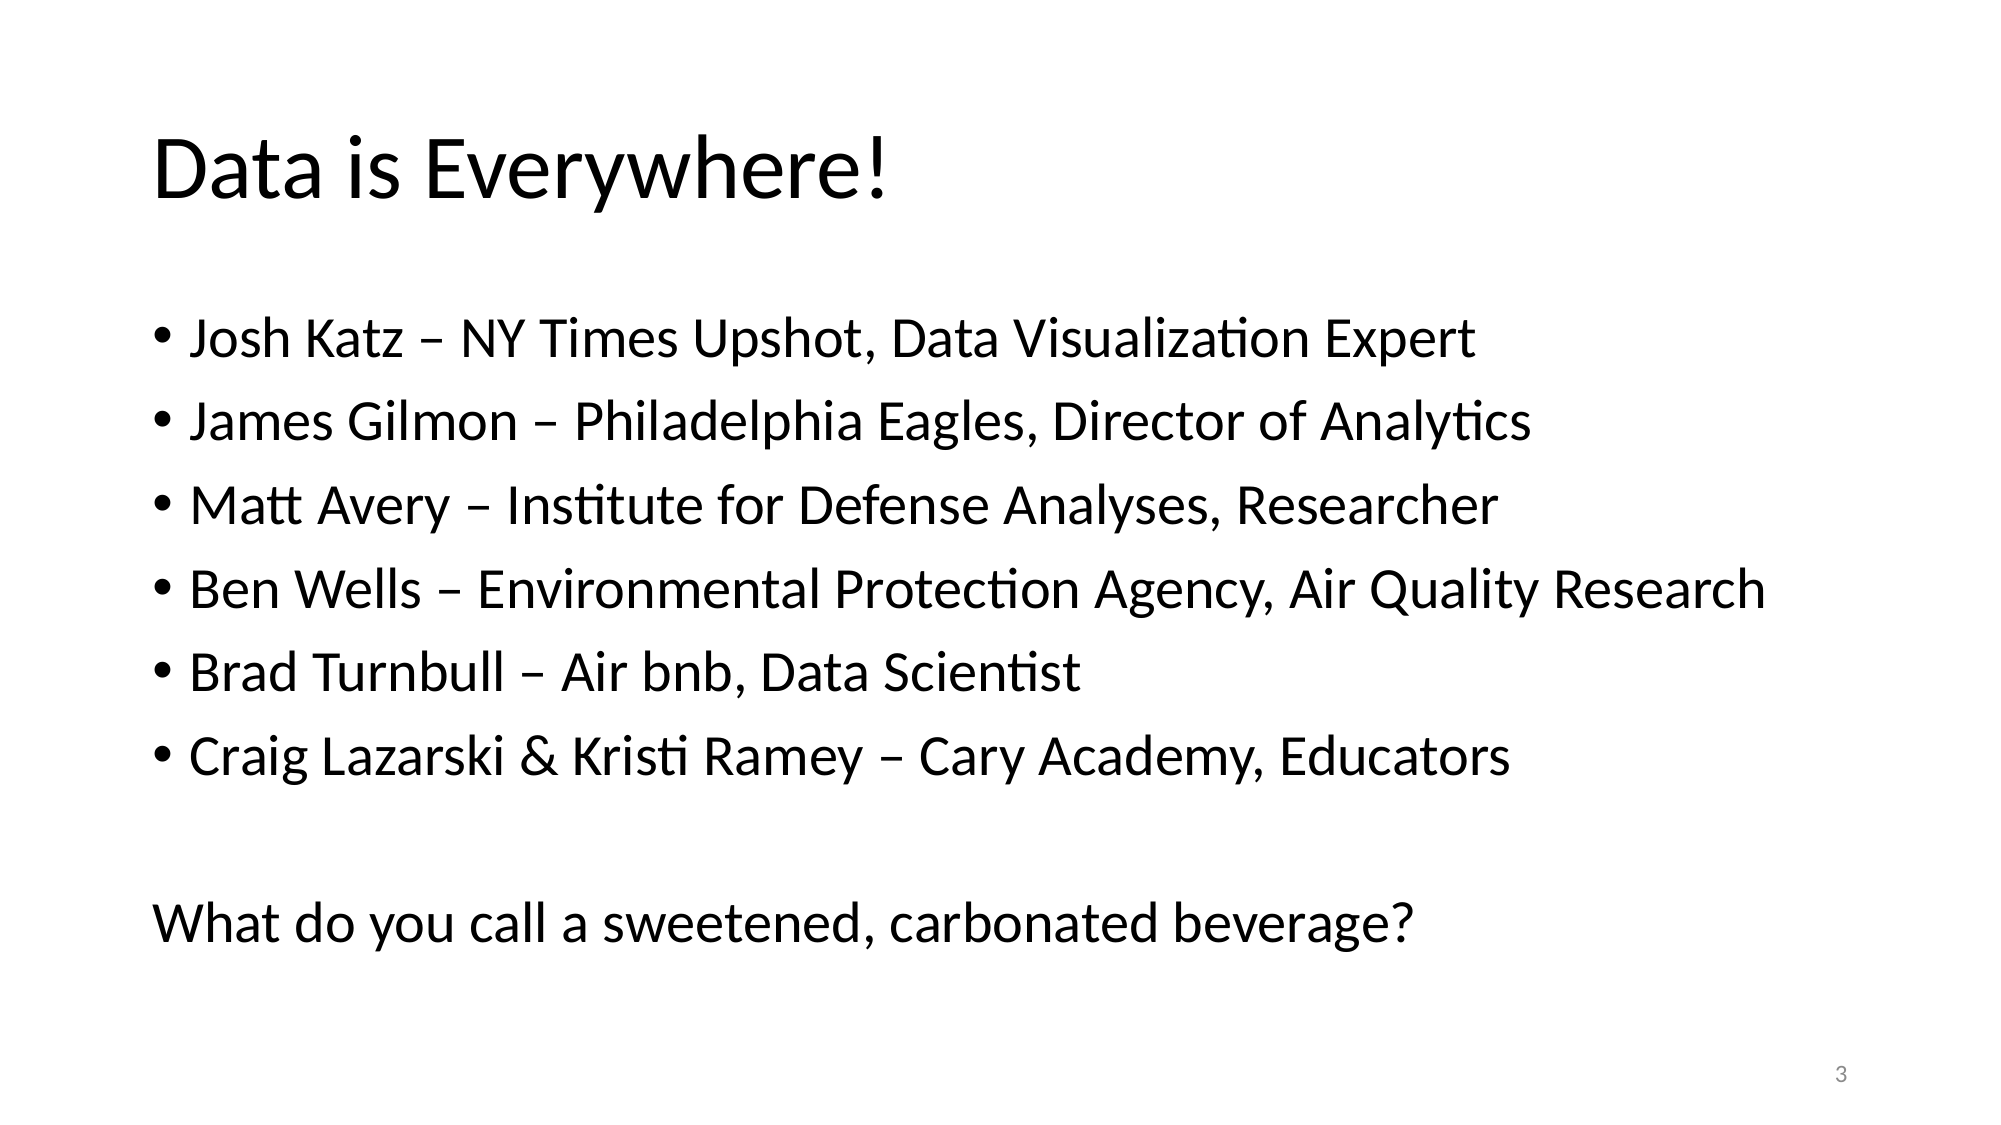

# Data is Everywhere!
Josh Katz – NY Times Upshot, Data Visualization Expert
James Gilmon – Philadelphia Eagles, Director of Analytics
Matt Avery – Institute for Defense Analyses, Researcher
Ben Wells – Environmental Protection Agency, Air Quality Research
Brad Turnbull – Air bnb, Data Scientist
Craig Lazarski & Kristi Ramey – Cary Academy, Educators

What do you call a sweetened, carbonated beverage?
3